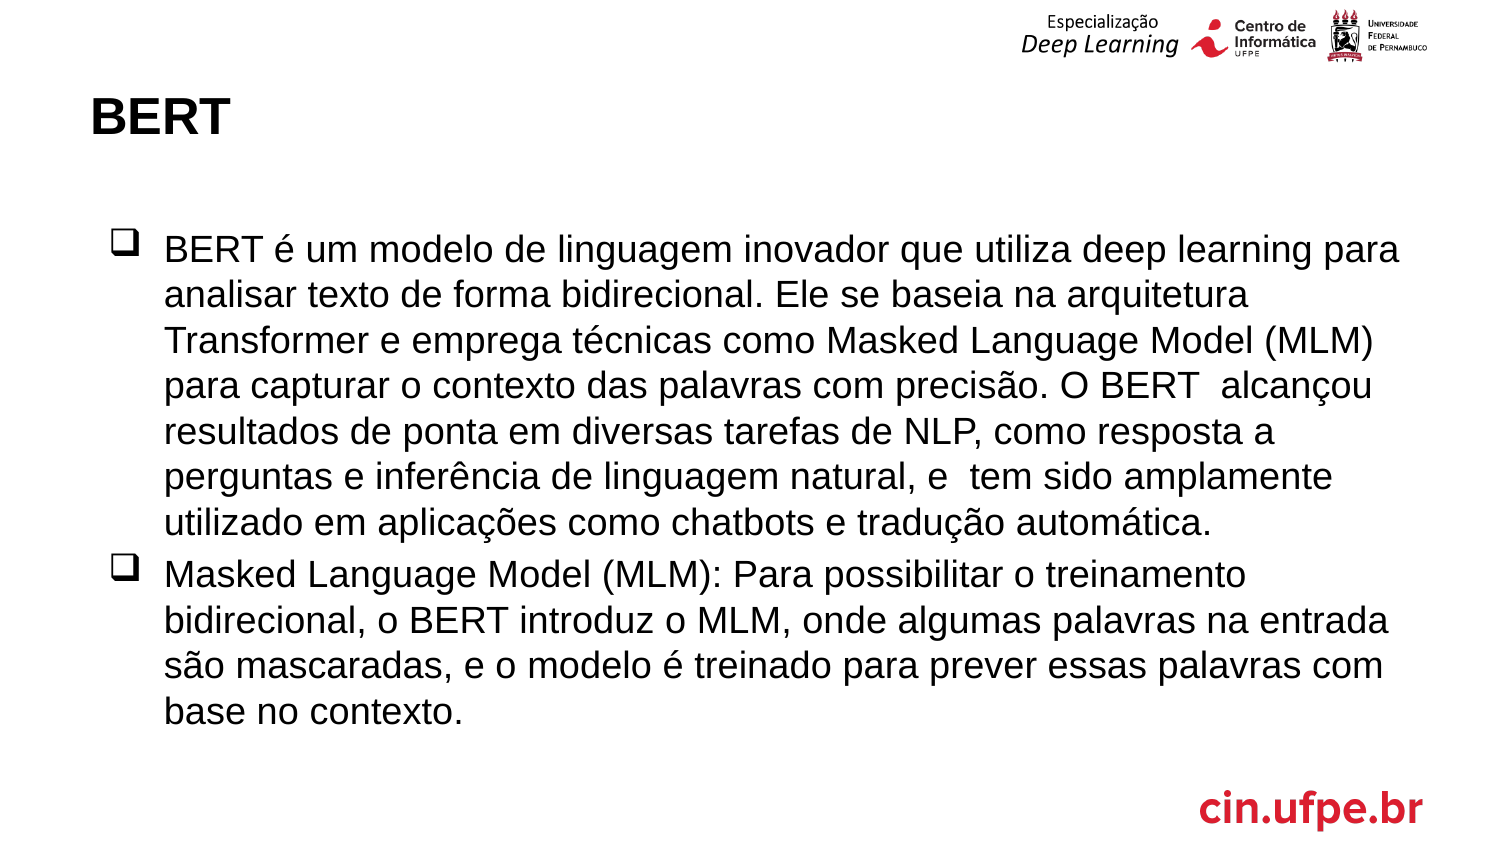

# BERT
BERT é um modelo de linguagem inovador que utiliza deep learning para analisar texto de forma bidirecional. Ele se baseia na arquitetura Transformer e emprega técnicas como Masked Language Model (MLM) para capturar o contexto das palavras com precisão. O BERT  alcançou resultados de ponta em diversas tarefas de NLP, como resposta a perguntas e inferência de linguagem natural, e  tem sido amplamente utilizado em aplicações como chatbots e tradução automática.
Masked Language Model (MLM): Para possibilitar o treinamento bidirecional, o BERT introduz o MLM, onde algumas palavras na entrada são mascaradas, e o modelo é treinado para prever essas palavras com base no contexto.